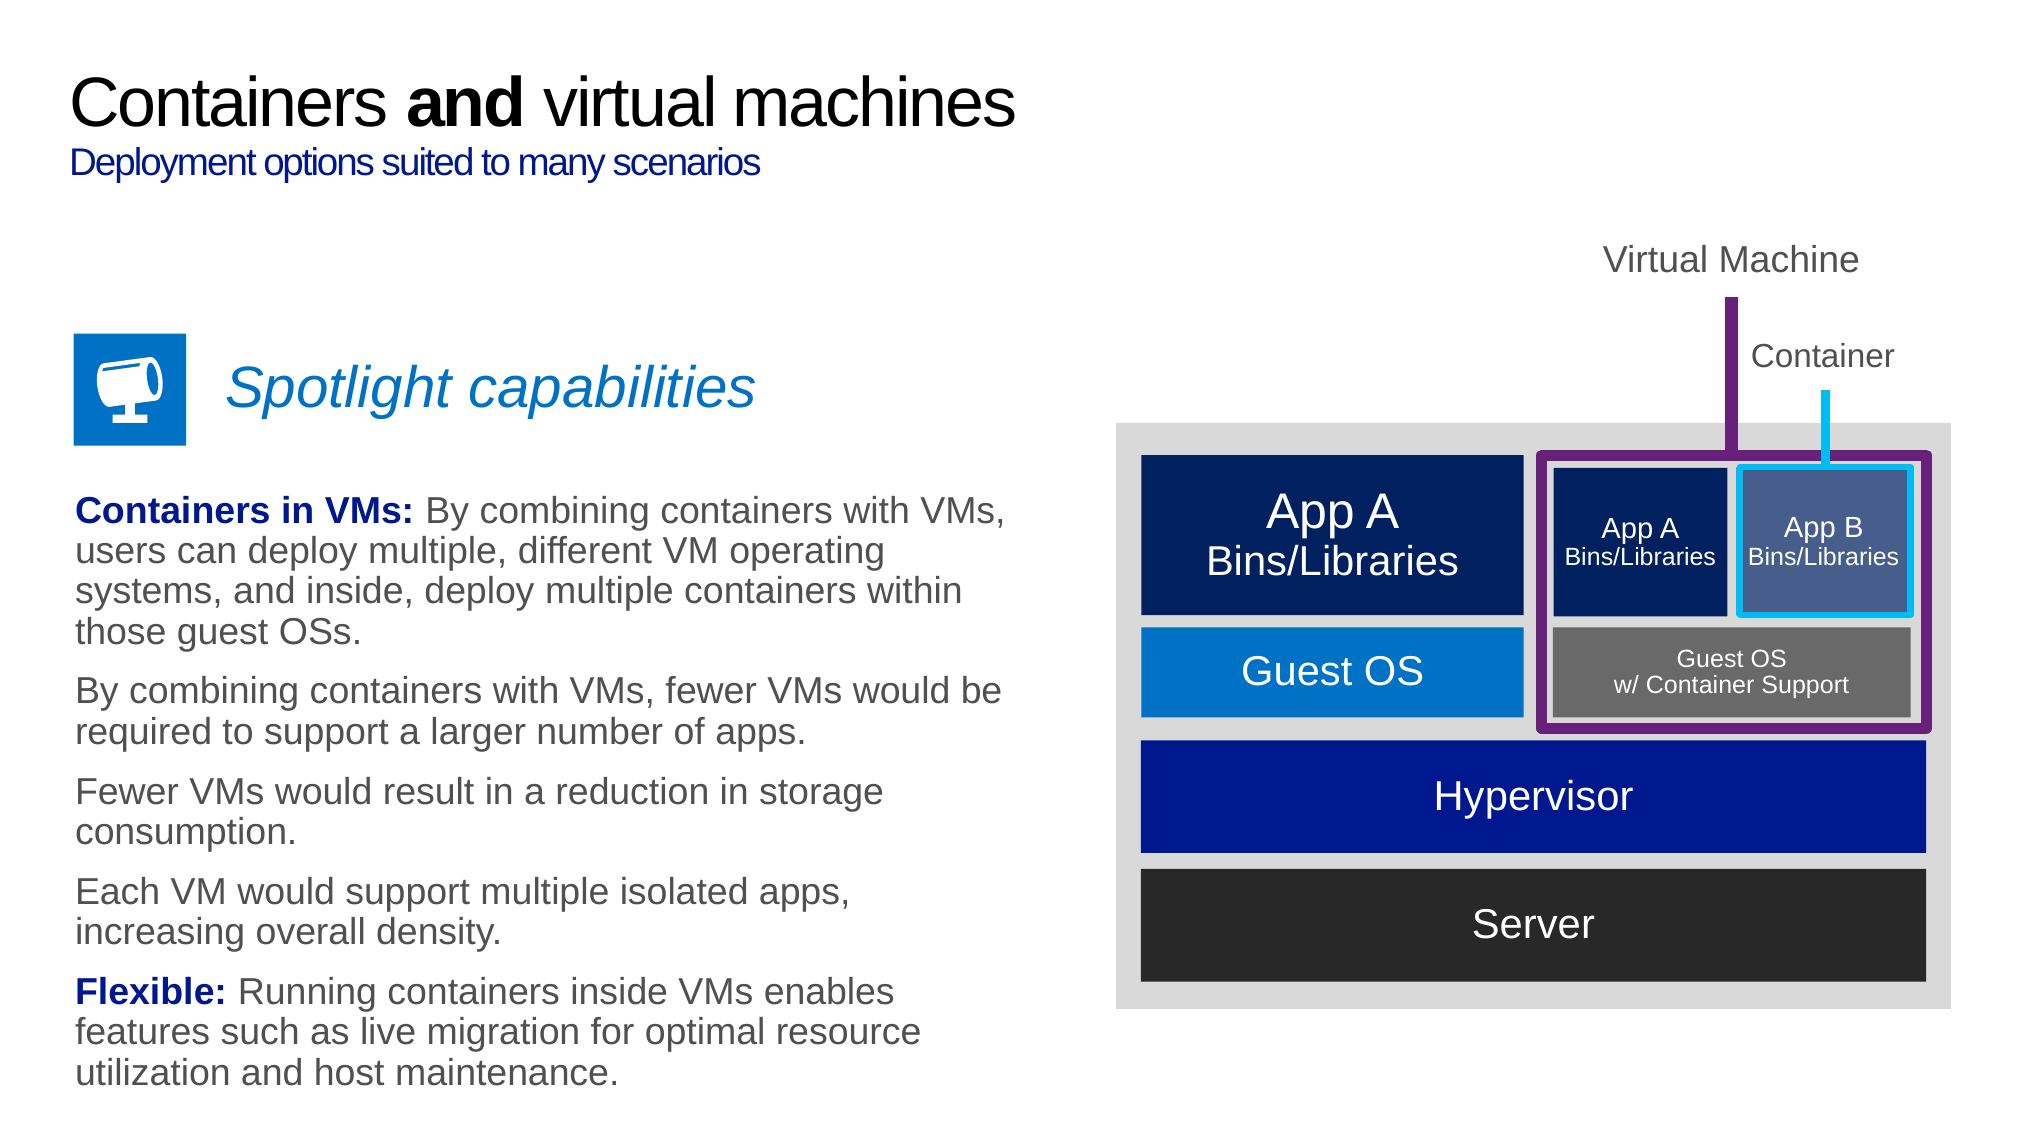

# Containers and virtual machines Deployment options suited to many scenarios
Virtual Machine
Container
Spotlight capabilities

App A
Bins/Libraries

Containers in VMs: By combining containers with VMs, users can deploy multiple, different VM operating systems, and inside, deploy multiple containers within those guest OSs.
By combining containers with VMs, fewer VMs would be required to support a larger number of apps.
Fewer VMs would result in a reduction in storage consumption.
Each VM would support multiple isolated apps, increasing overall density.
Flexible: Running containers inside VMs enables features such as live migration for optimal resource utilization and host maintenance.

App A
Bins/Libraries
App B
Bins/Libraries
Guest OS
Guest OS
w/ Container Support
Hypervisor
Server